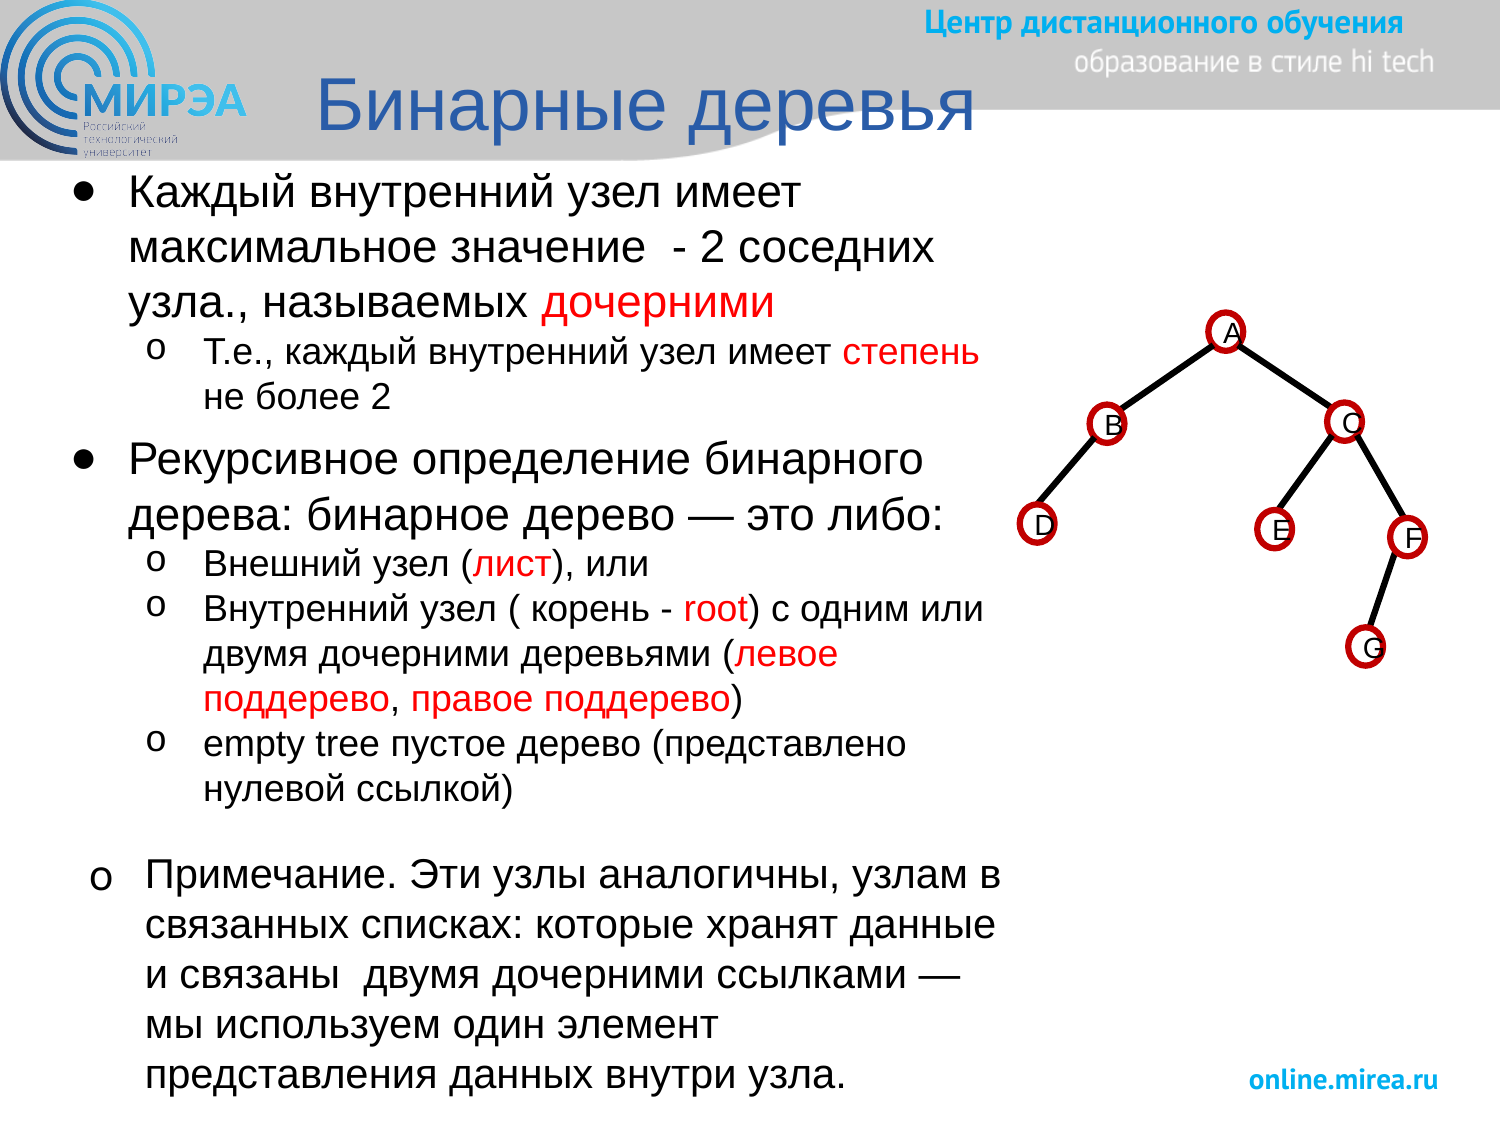

# Бинарные деревья
Каждый внутренний узел имеет максимальное значение  - 2 соседних узла., называемых дочерними
Т.е., каждый внутренний узел имеет степень не более 2
Рекурсивное определение бинарного дерева: бинарное дерево — это либо:
Внешний узел (лист), или
Внутренний узел ( корень - root) с одним или двумя дочерними деревьями (левое поддерево, правое поддерево)
empty tree пустое дерево (представлено нулевой ссылкой)

Примечание. Эти узлы аналогичны, узлам в связанных списках: которые хранят данные и связаны  двумя дочерними ссылками — мы используем один элемент представления данных внутри узла.
A
C
B
D
E
F
G